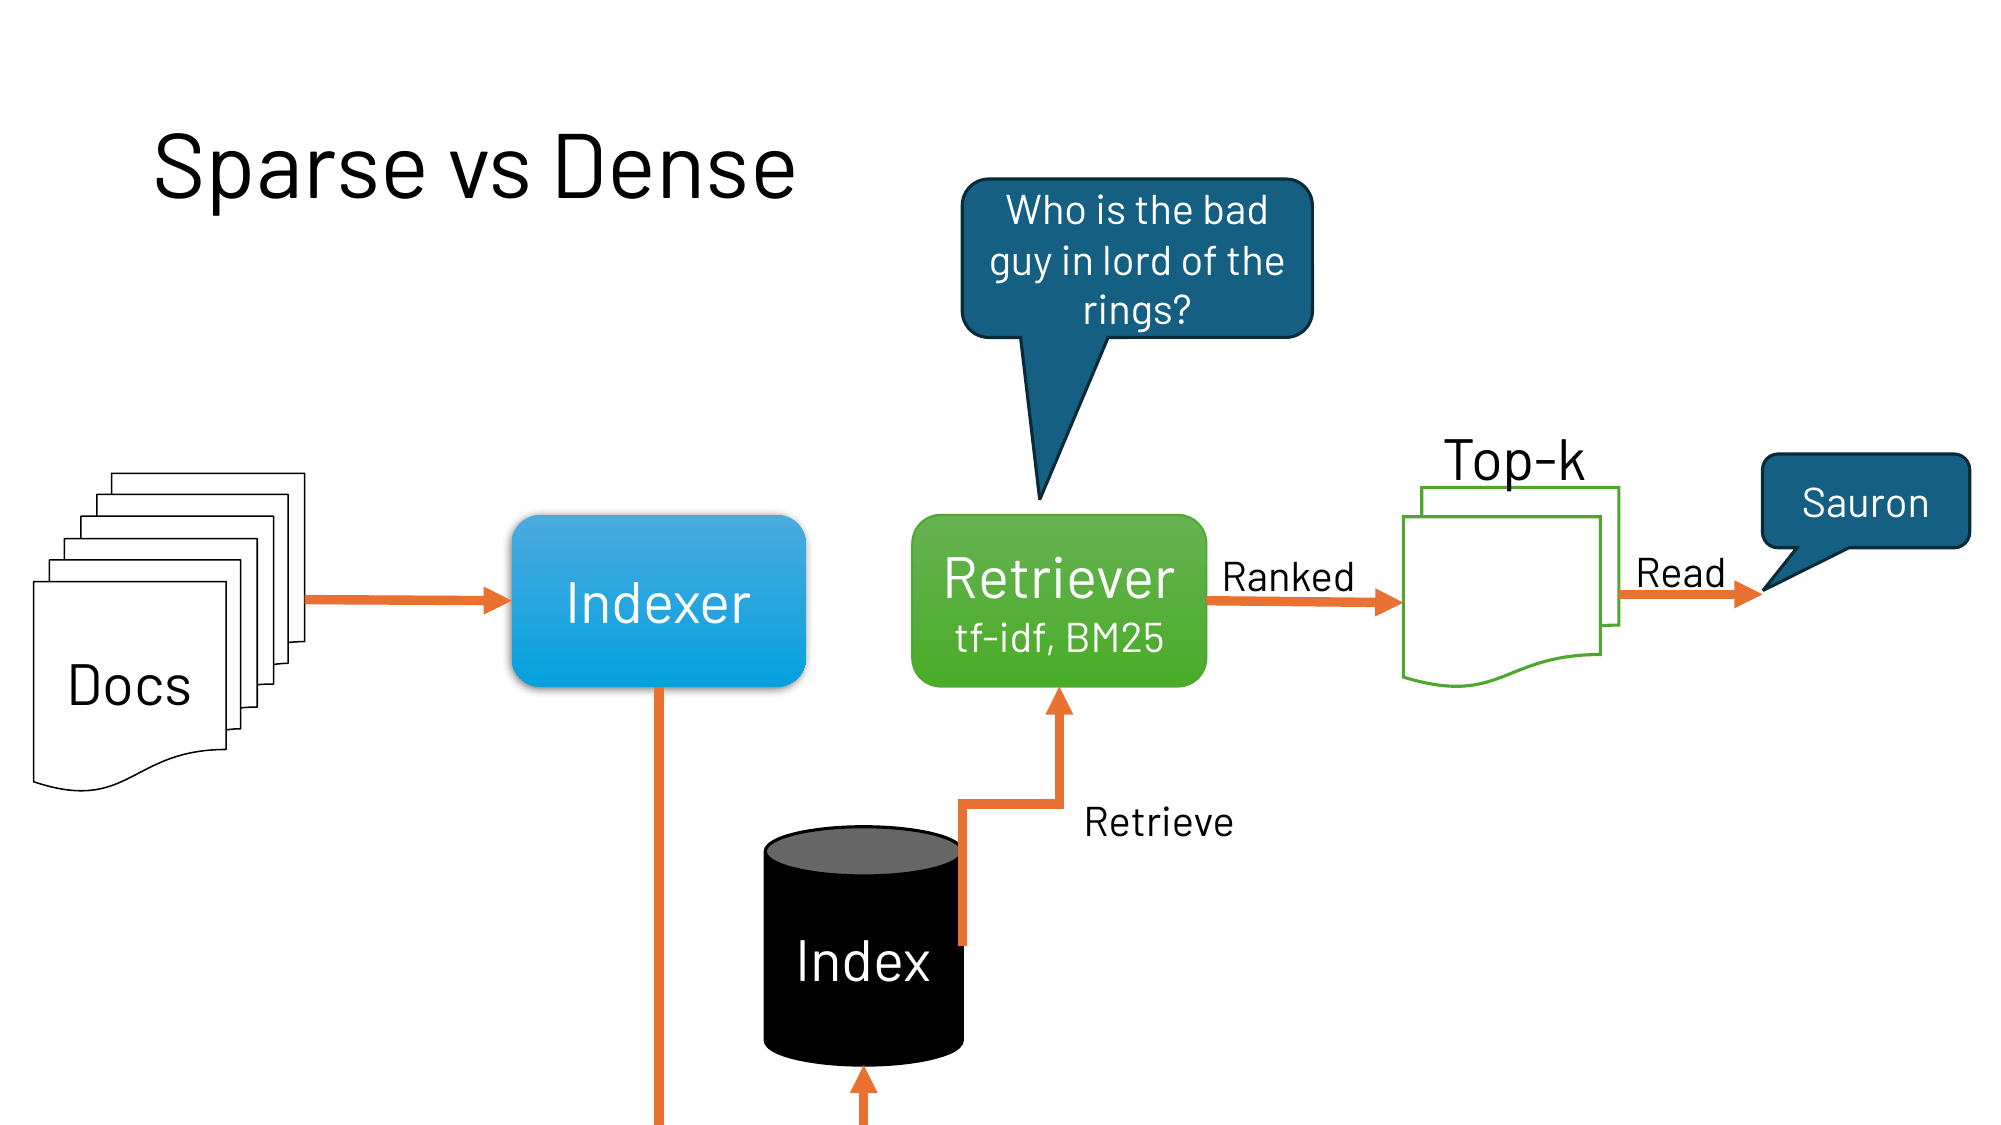

# Sparse vs Dense
Who is the bad guy in lord of the rings?
Top-k
Sauron
Docs
Docs

Retriever
tf-idf, BM25
Indexer
Read
Ranked
Retrieve
Index